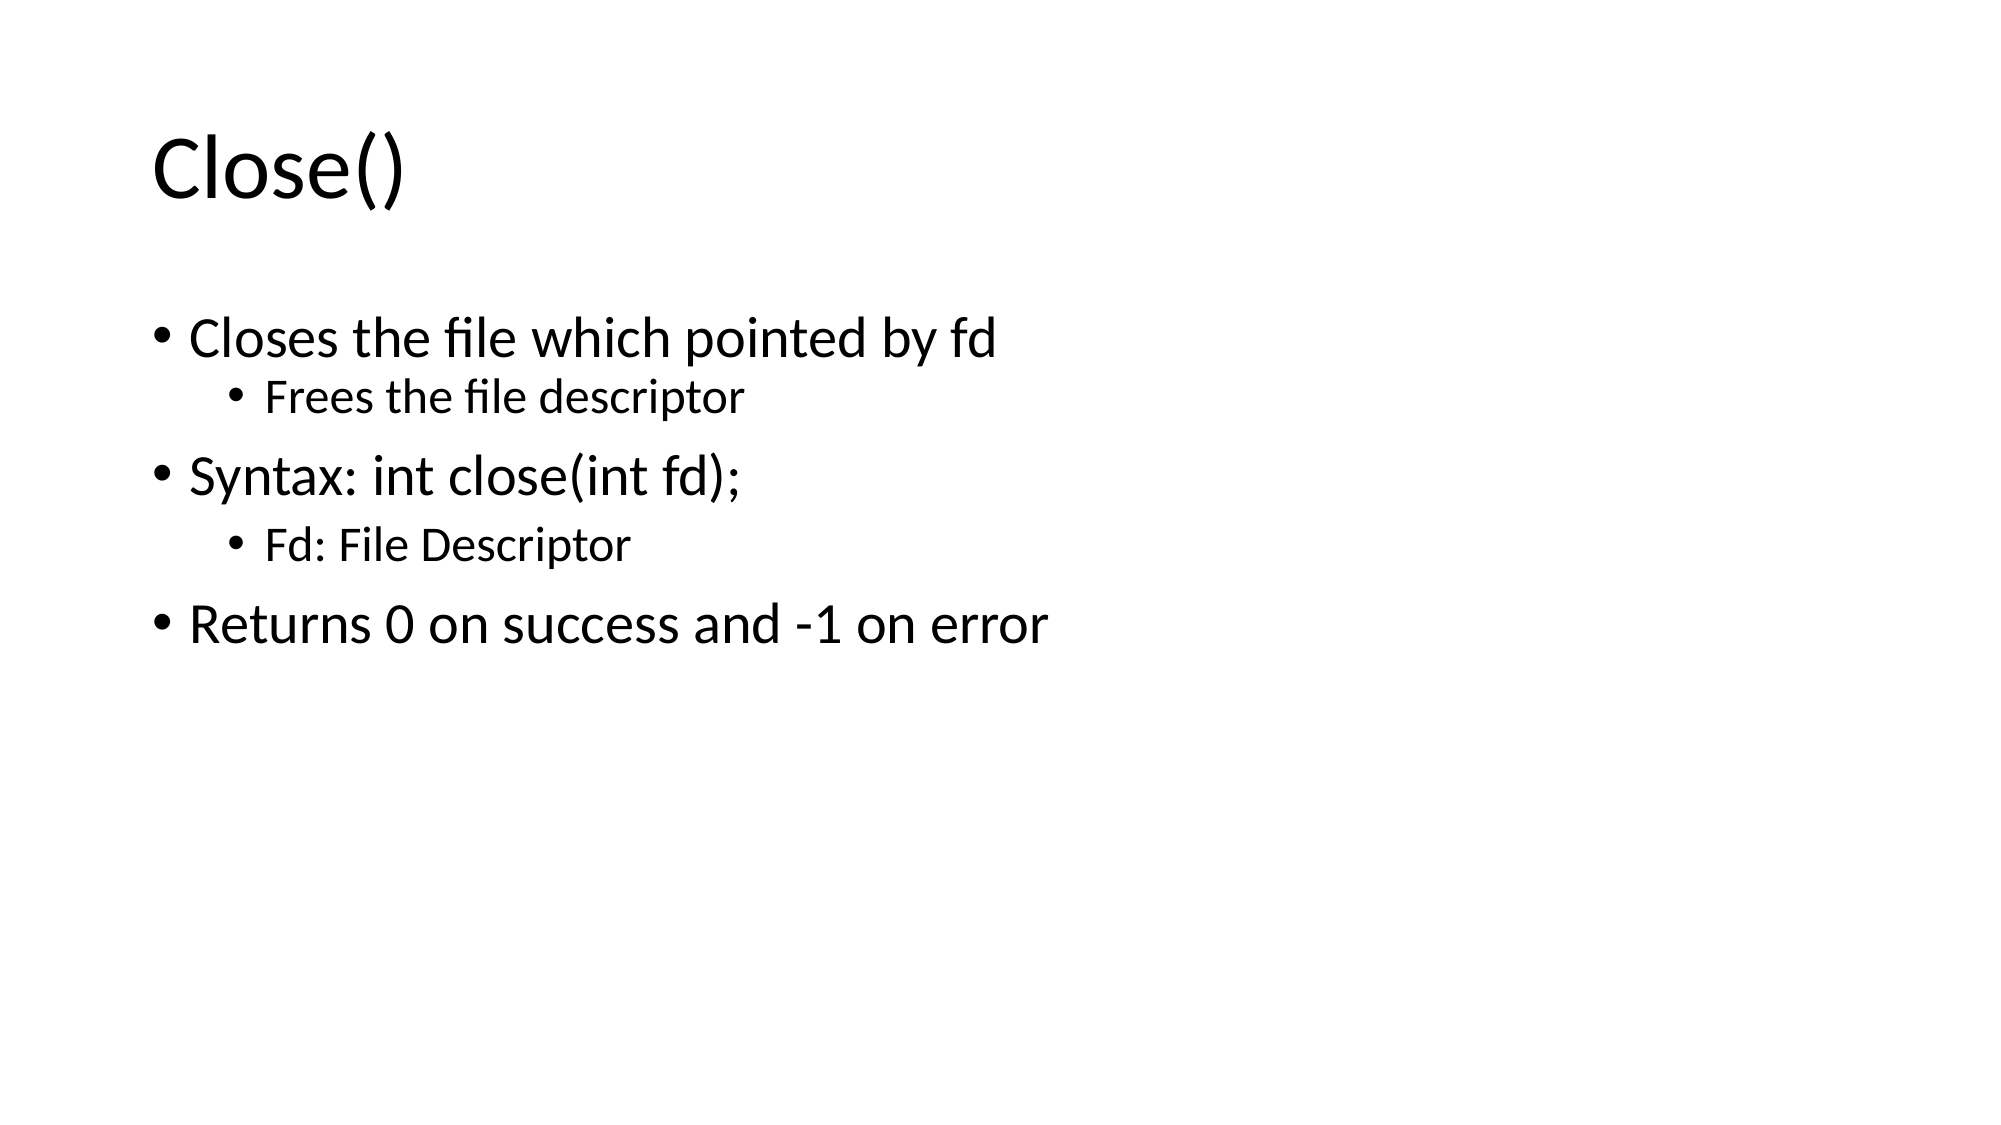

# Close()
Closes the file which pointed by fd
Frees the file descriptor
Syntax: int close(int fd);
Fd: File Descriptor
Returns 0 on success and -1 on error